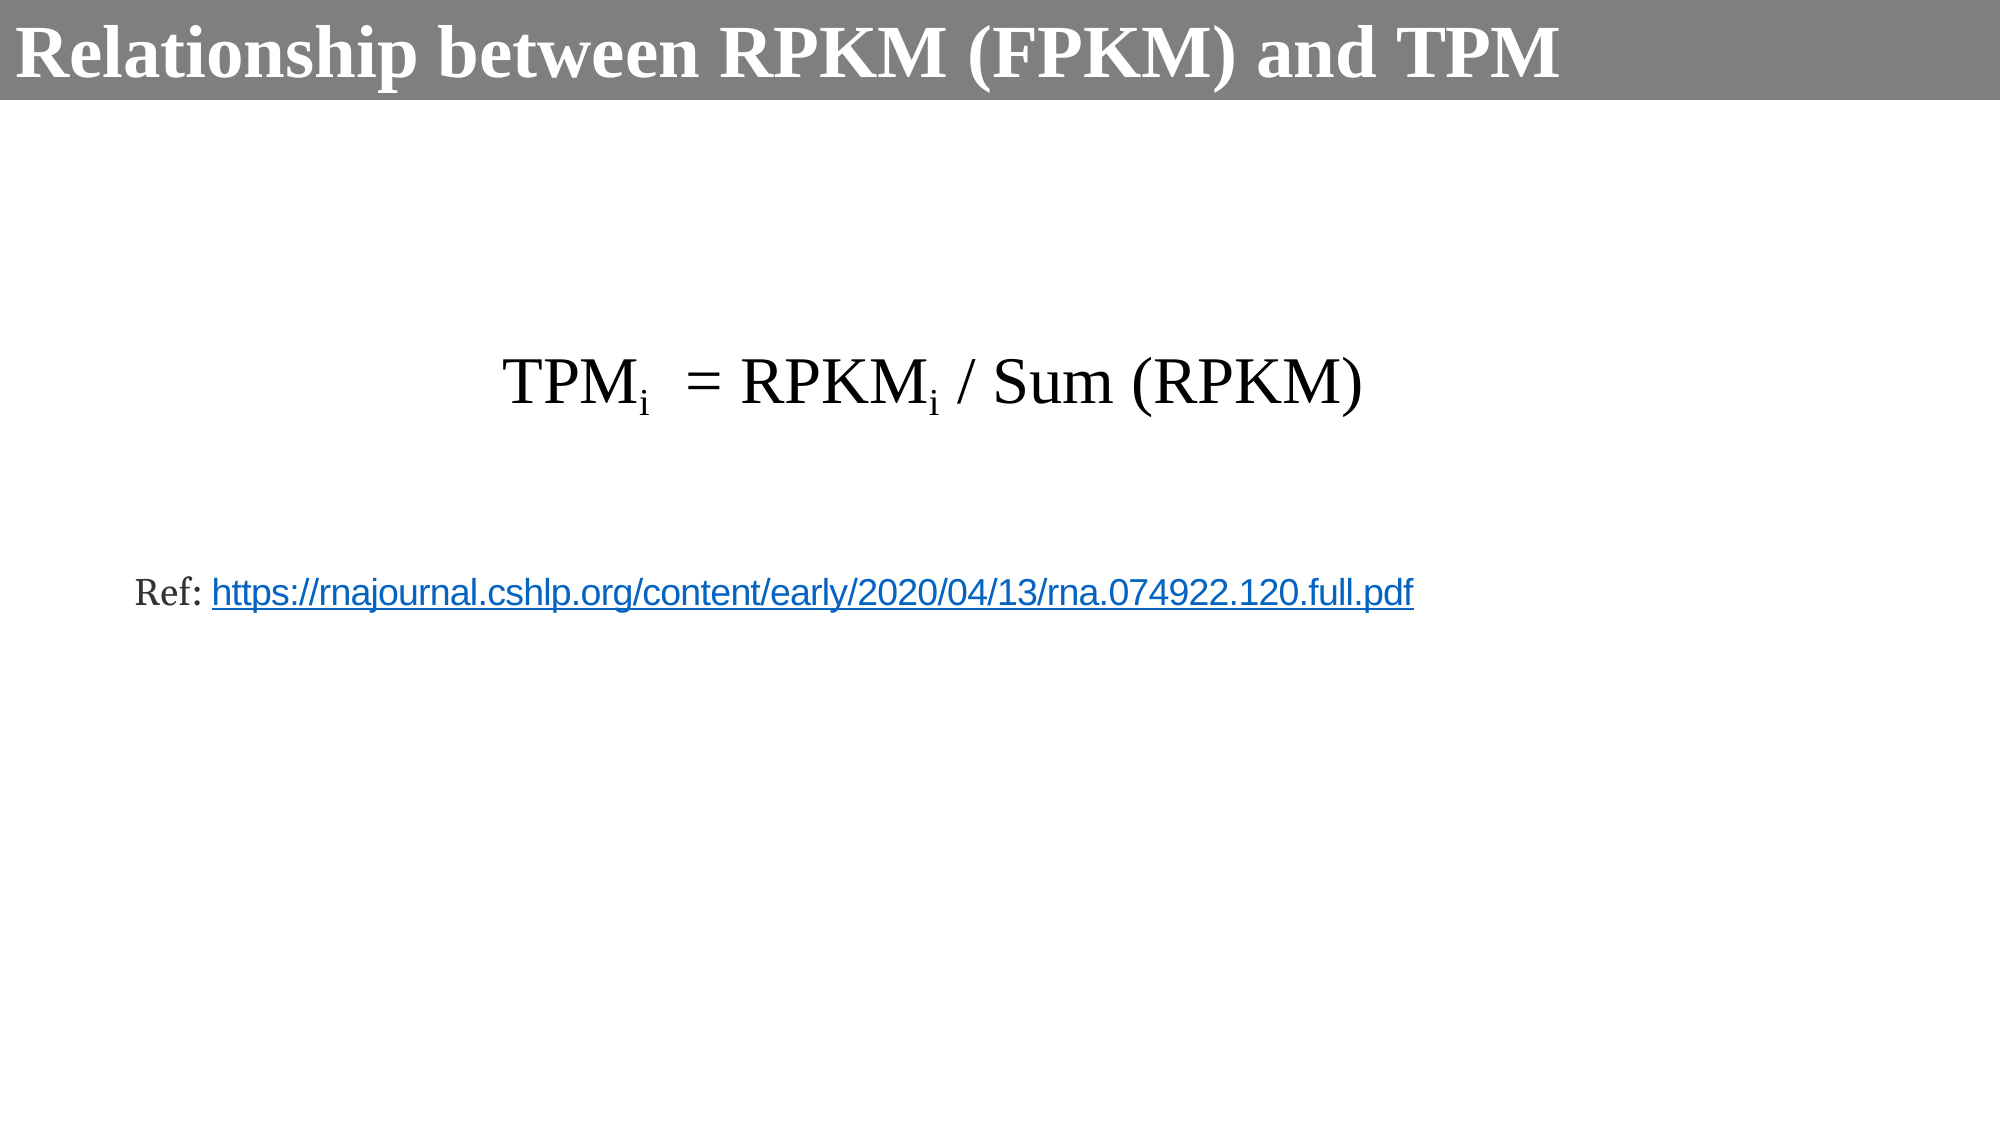

# Relationship between RPKM (FPKM) and TPM
TPMi
= RPKMi / Sum (RPKM)
Ref: https://rnajournal.cshlp.org/content/early/2020/04/13/rna.074922.120.full.pdf